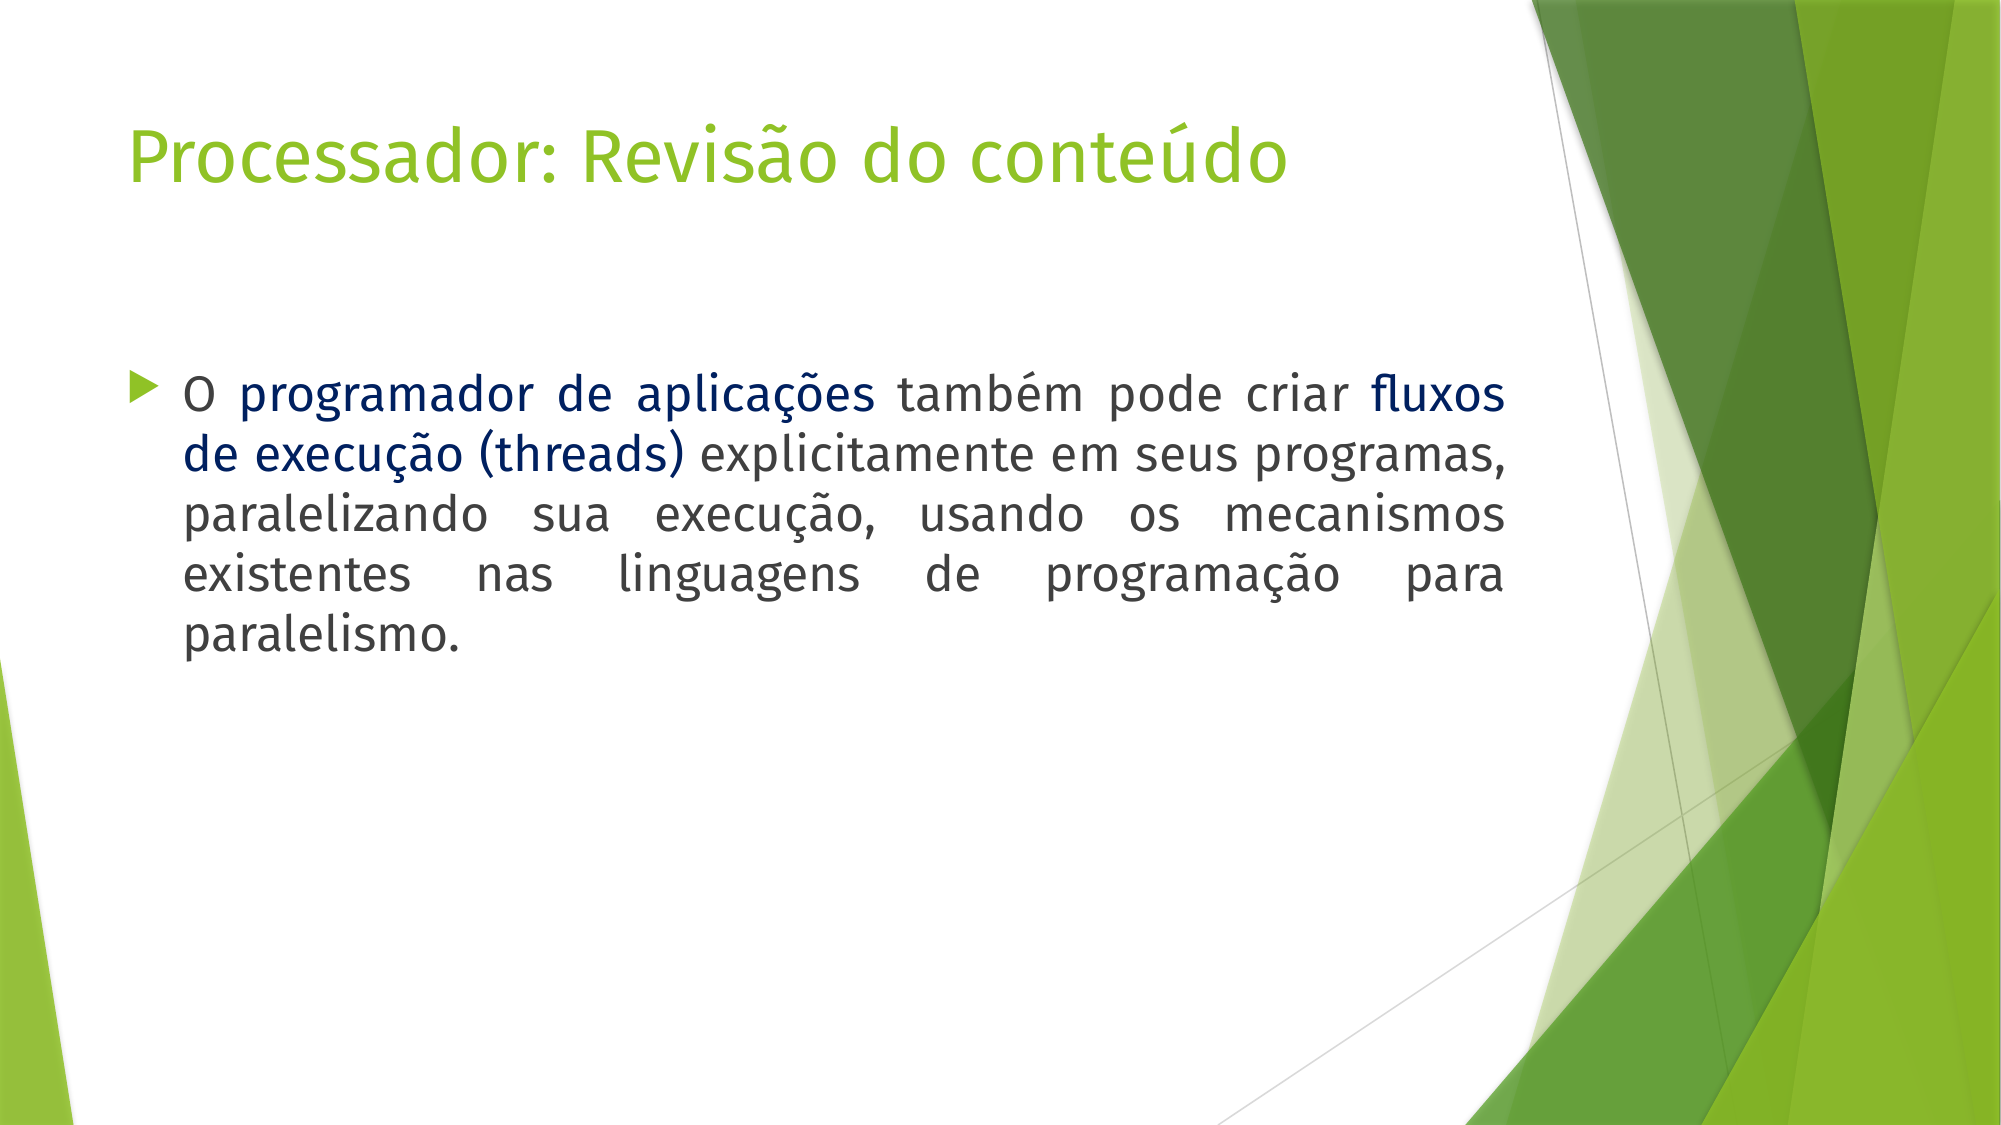

# Processador: Revisão do conteúdo
O programador de aplicações também pode criar fluxos de execução (threads) explicitamente em seus programas, paralelizando sua execução, usando os mecanismos existentes nas linguagens de programação para paralelismo.